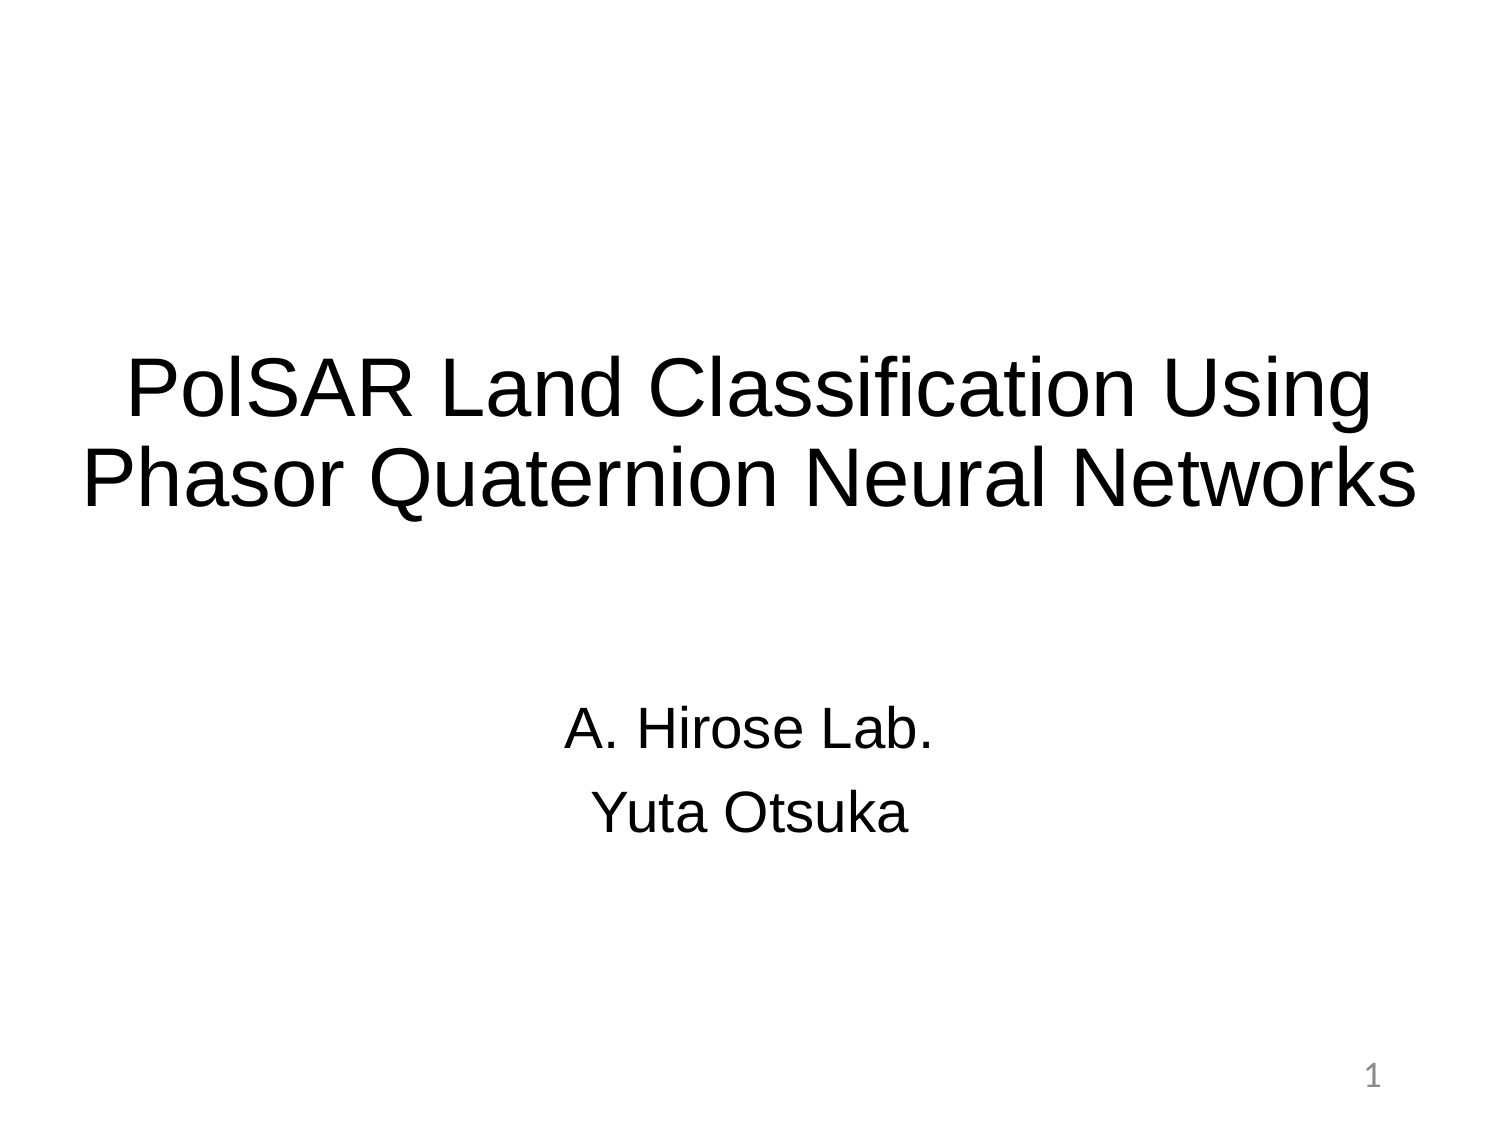

# PolSAR Land Classification Using Phasor Quaternion Neural Networks
A. Hirose Lab.
Yuta Otsuka
1